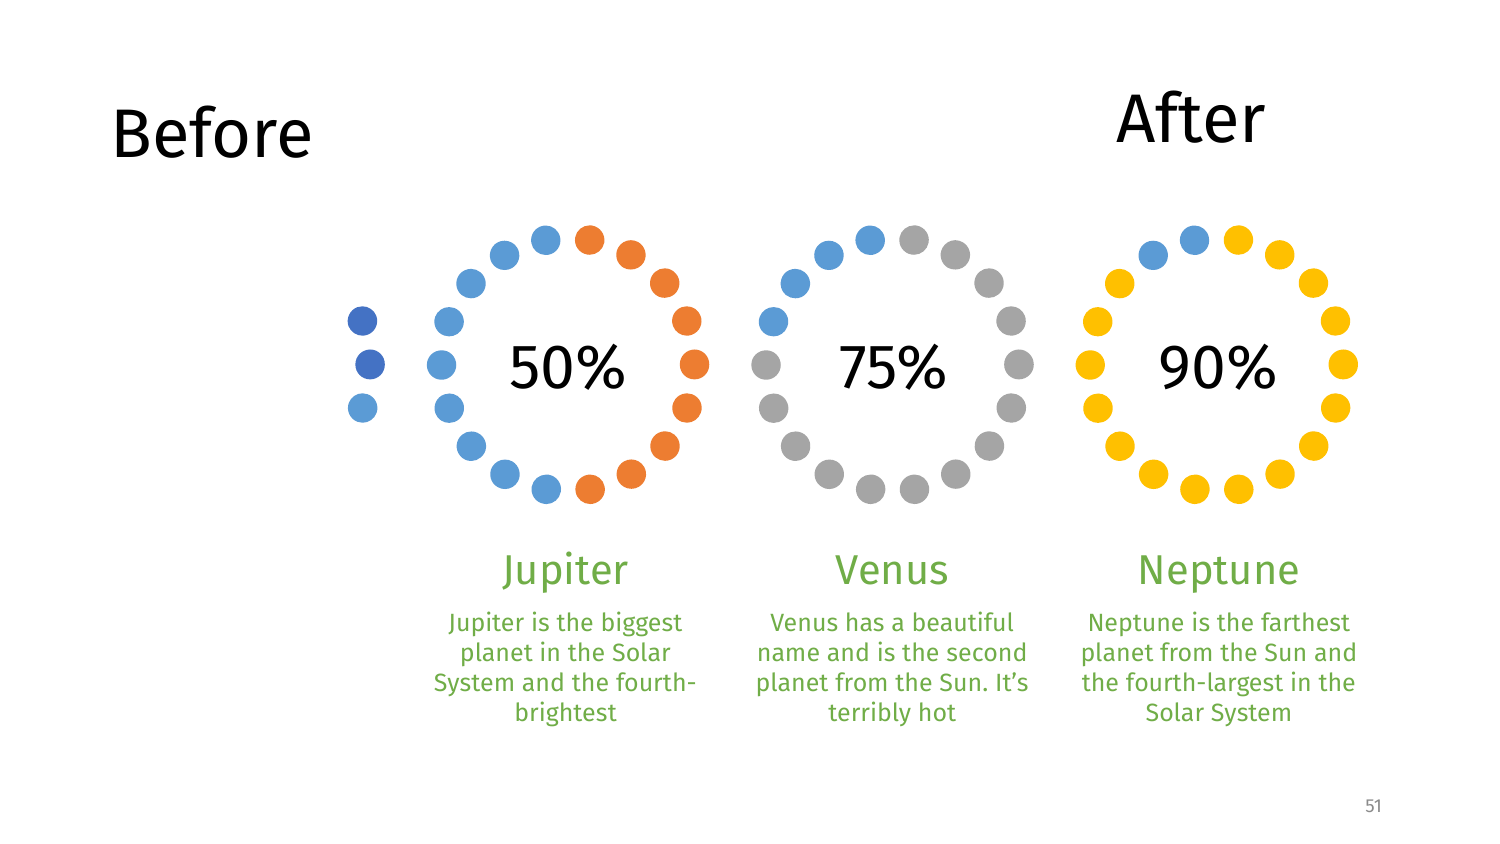

After
# Before

50%

Jupiter
Jupiter is the biggest planet in the Solar System and the fourth-brightest

75%

Venus
Venus has a beautiful name and is the second planet from the Sun. It’s terribly hot

90%

Neptune
Neptune is the farthest planet from the Sun and the fourth-largest in the Solar System

51